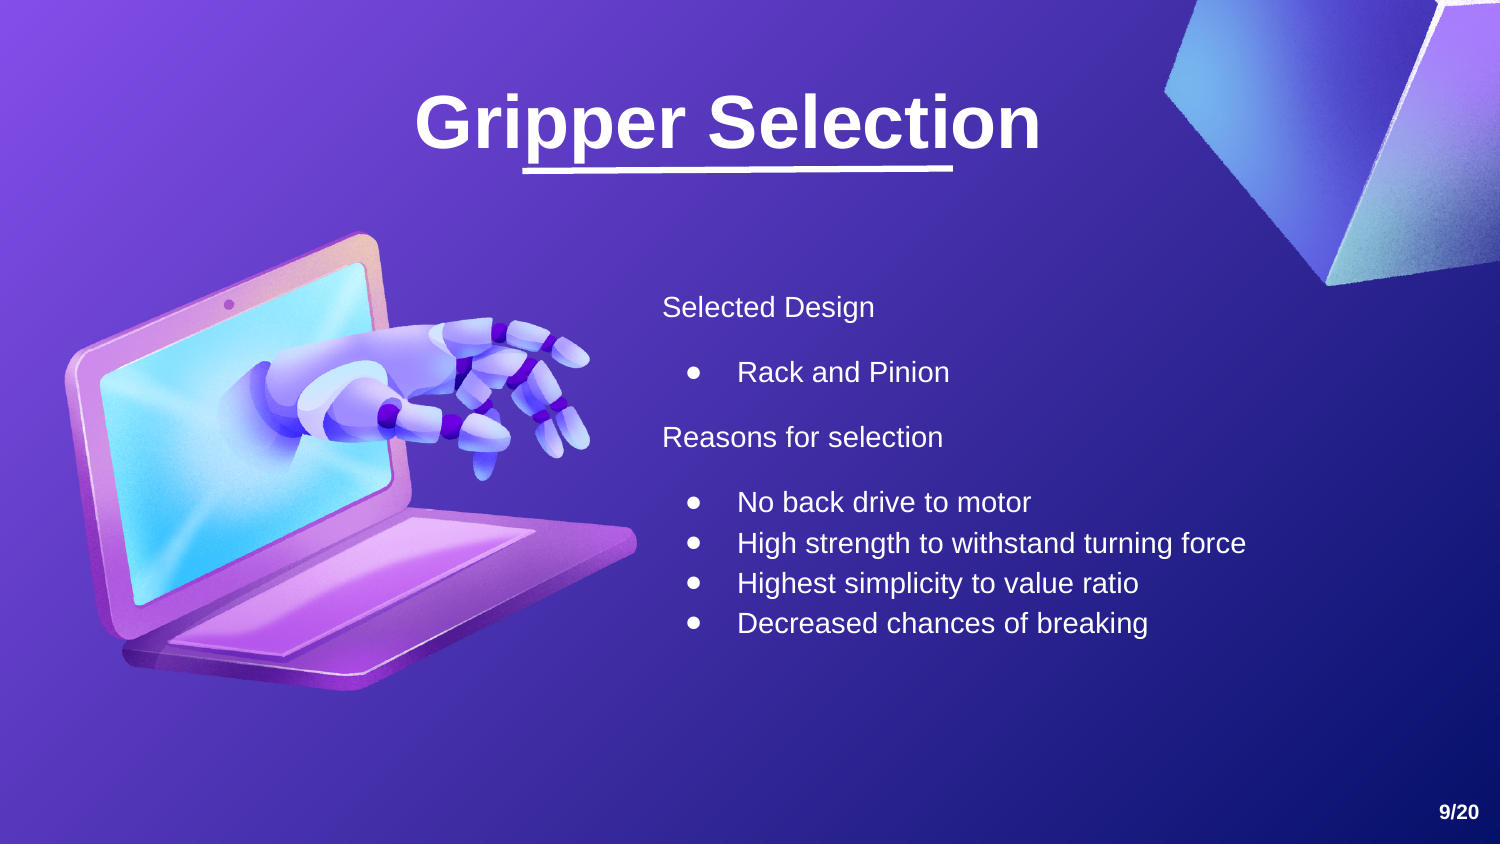

Gripper Selection

Selected Design
Rack and Pinion
Reasons for selection
No back drive to motor
High strength to withstand turning force
Highest simplicity to value ratio
Decreased chances of breaking
9/20